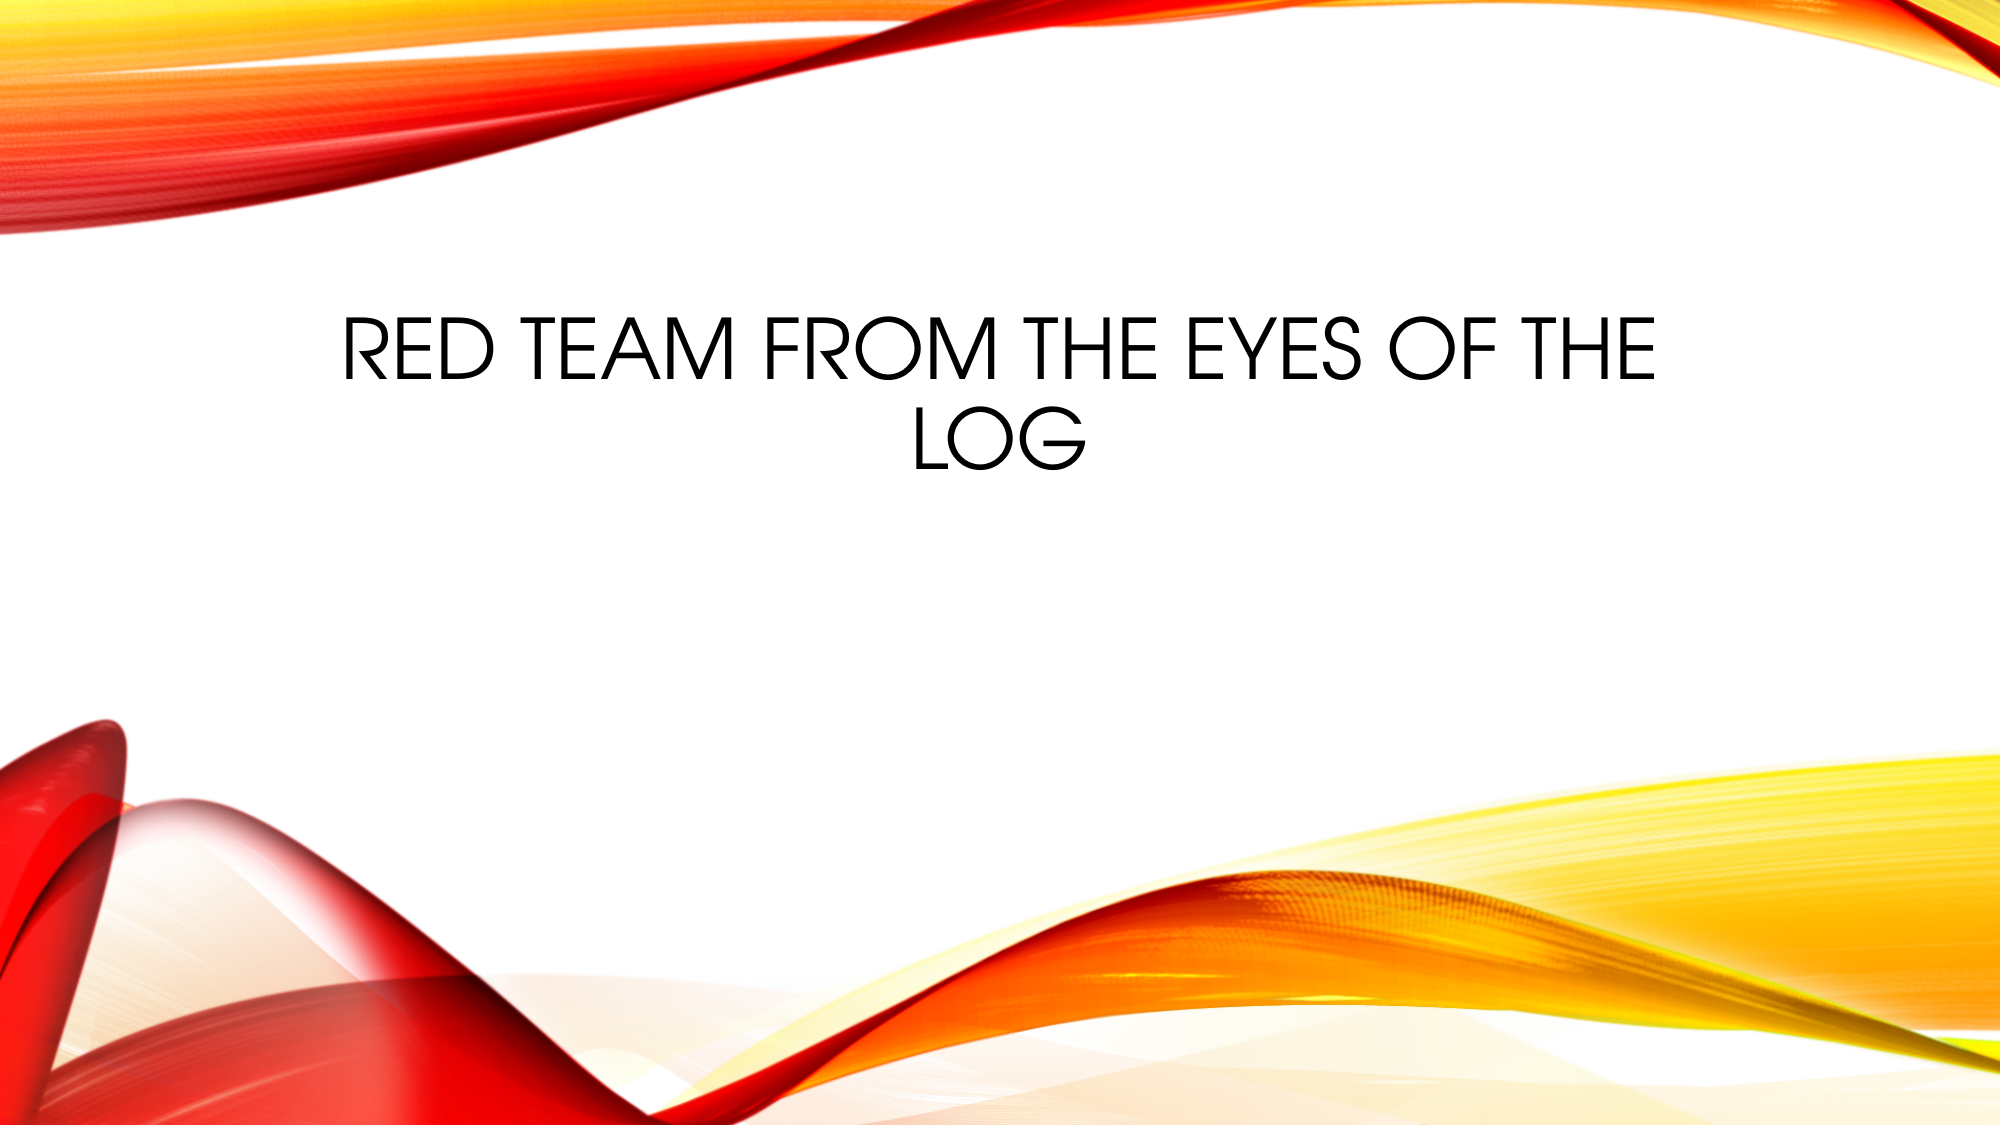

# Red team from the eyes of the log